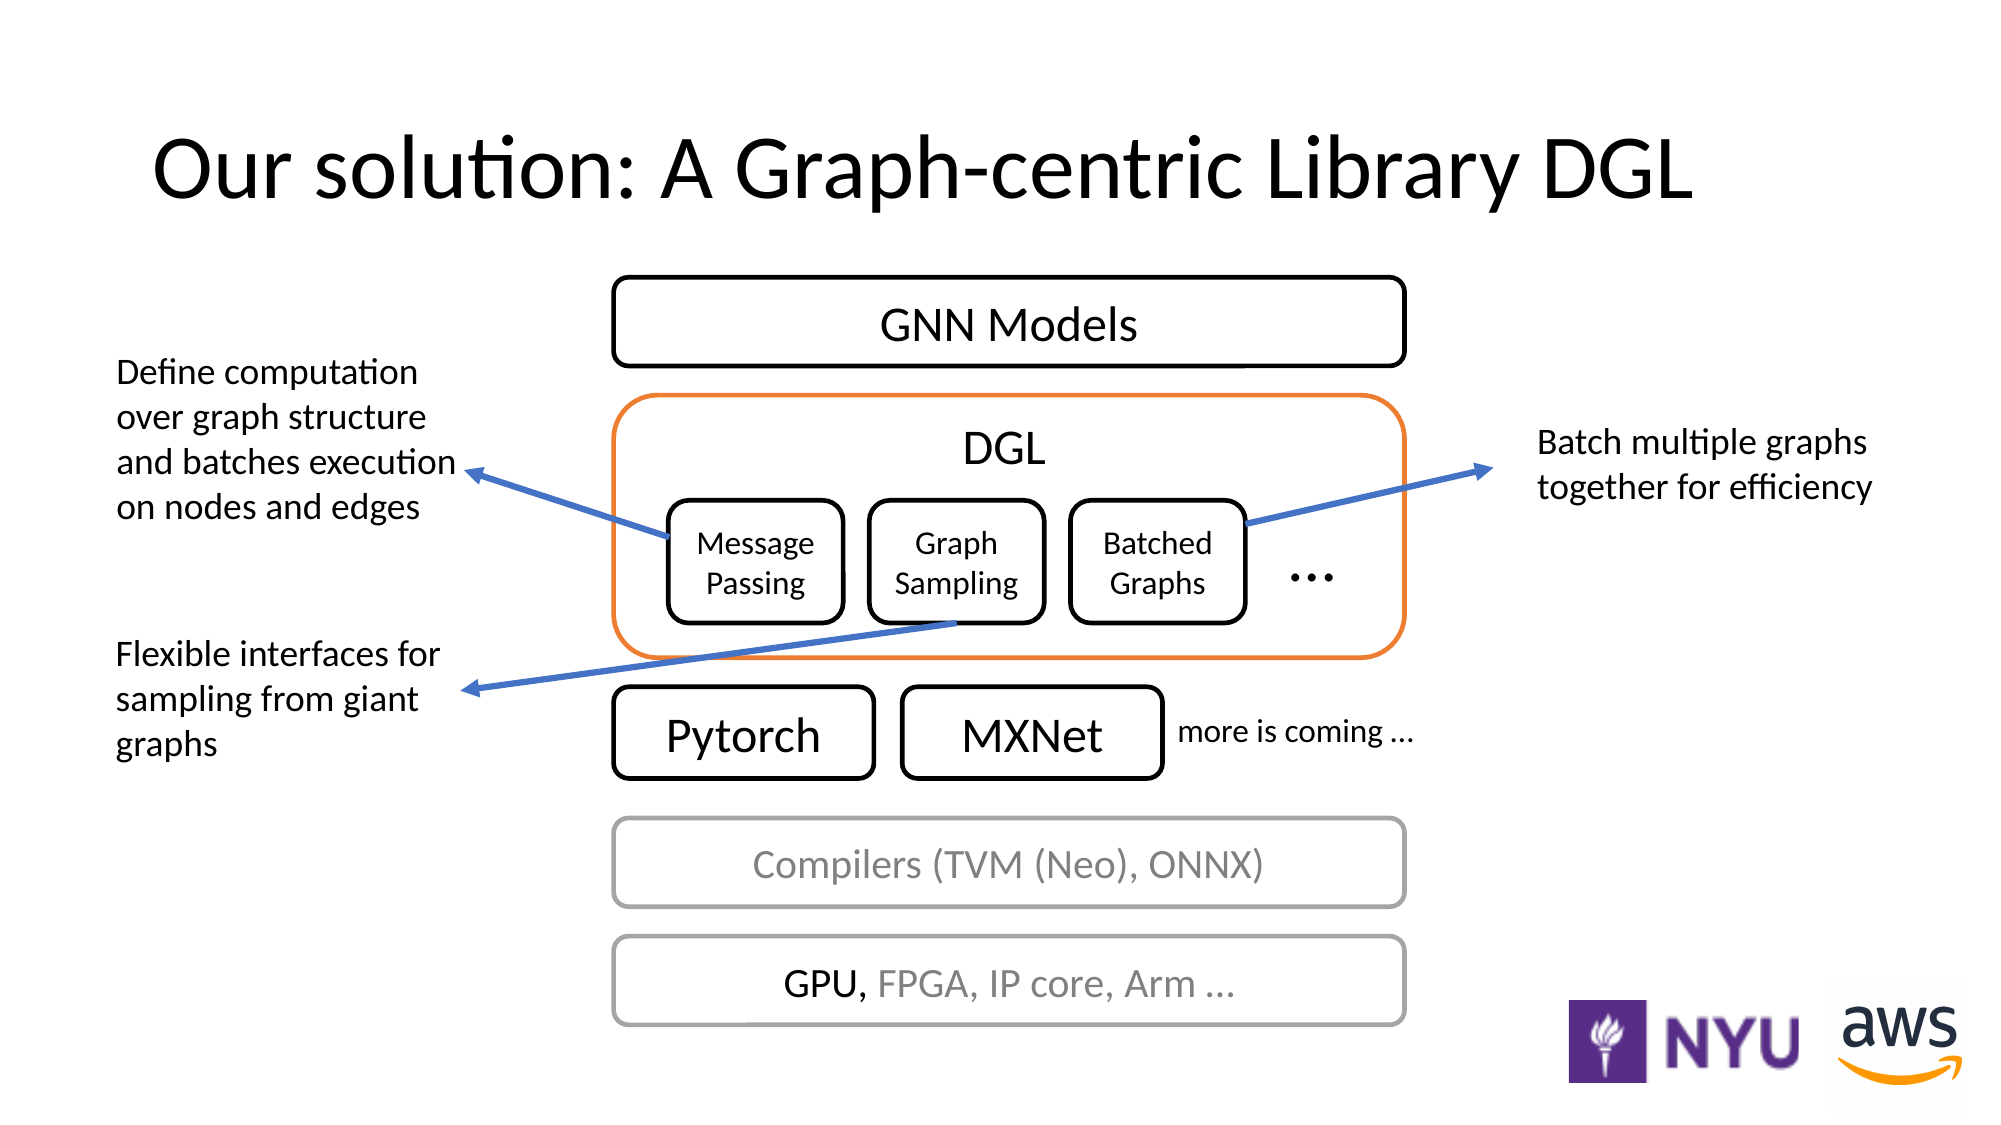

# Our solution: A Graph-centric Library DGL
GNN Models
Define computation over graph structure and batches execution on nodes and edges

DGL
Batch multiple graphs together for efficiency
Message Passing
Graph Sampling
Batched Graphs
…
Flexible interfaces for sampling from giant graphs
Pytorch
MXNet
more is coming …
Compilers (TVM (Neo), ONNX)
GPU, FPGA, IP core, Arm …